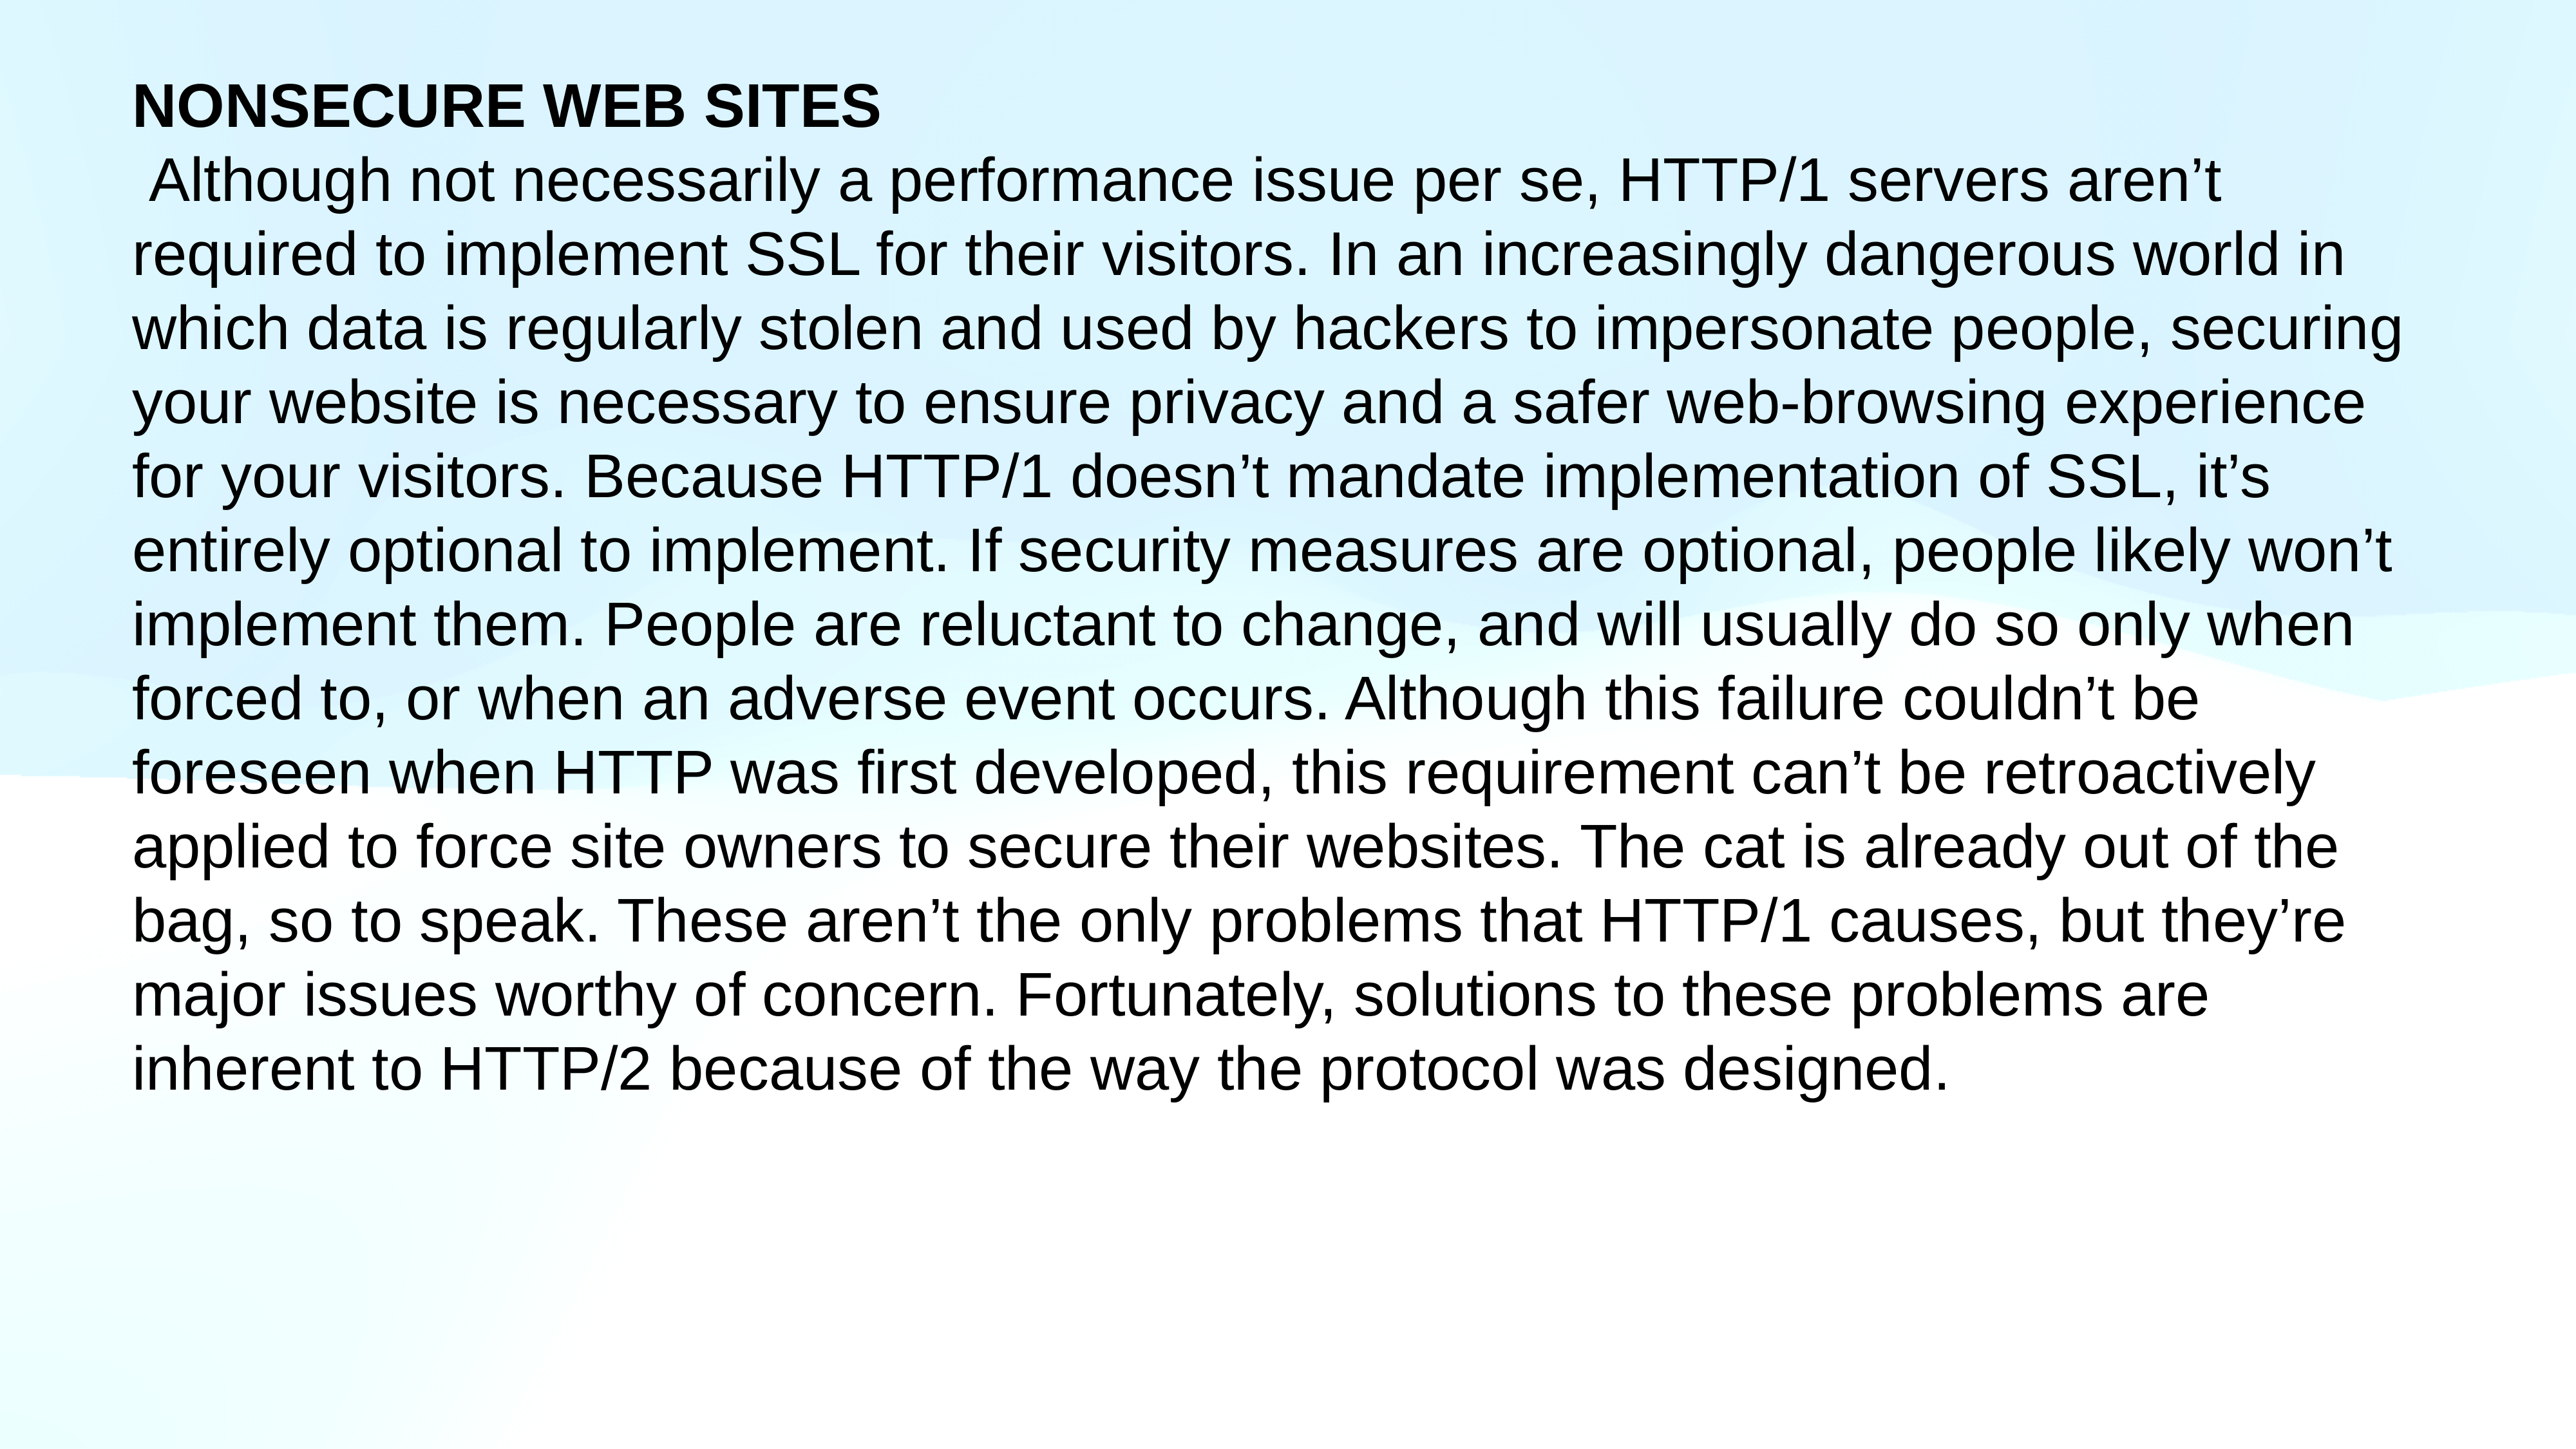

NONSECURE WEB SITES
 Although not necessarily a performance issue per se, HTTP/1 servers aren’t required to implement SSL for their visitors. In an increasingly dangerous world in which data is regularly stolen and used by hackers to impersonate people, securing your website is necessary to ensure privacy and a safer web-browsing experience for your visitors. Because HTTP/1 doesn’t mandate implementation of SSL, it’s entirely optional to implement. If security measures are optional, people likely won’t implement them. People are reluctant to change, and will usually do so only when forced to, or when an adverse event occurs. Although this failure couldn’t be foreseen when HTTP was first developed, this requirement can’t be retroactively applied to force site owners to secure their websites. The cat is already out of the bag, so to speak. These aren’t the only problems that HTTP/1 causes, but they’re major issues worthy of concern. Fortunately, solutions to these problems are inherent to HTTP/2 because of the way the protocol was designed.